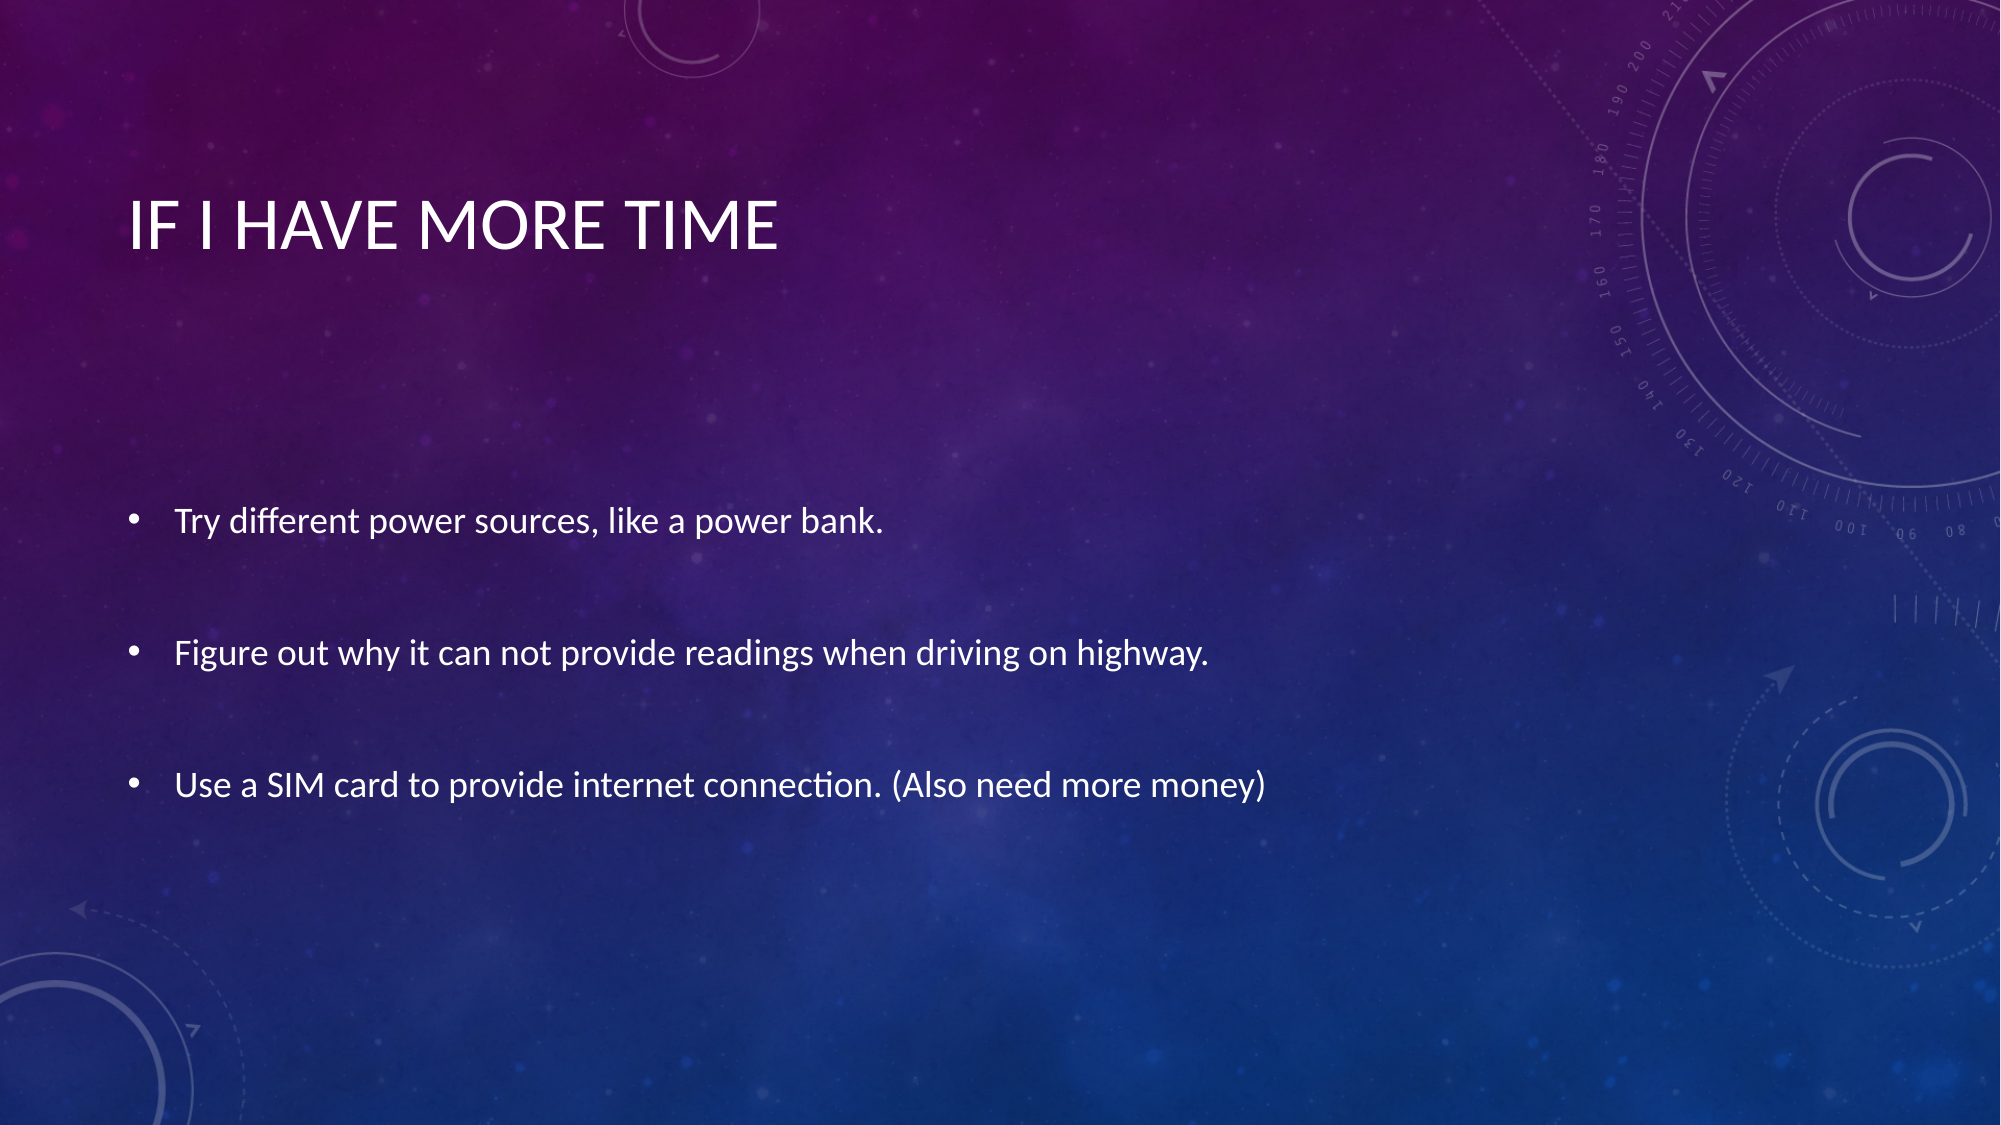

# If I have more time
Try different power sources, like a power bank.

Figure out why it can not provide readings when driving on highway.

Use a SIM card to provide internet connection. (Also need more money)